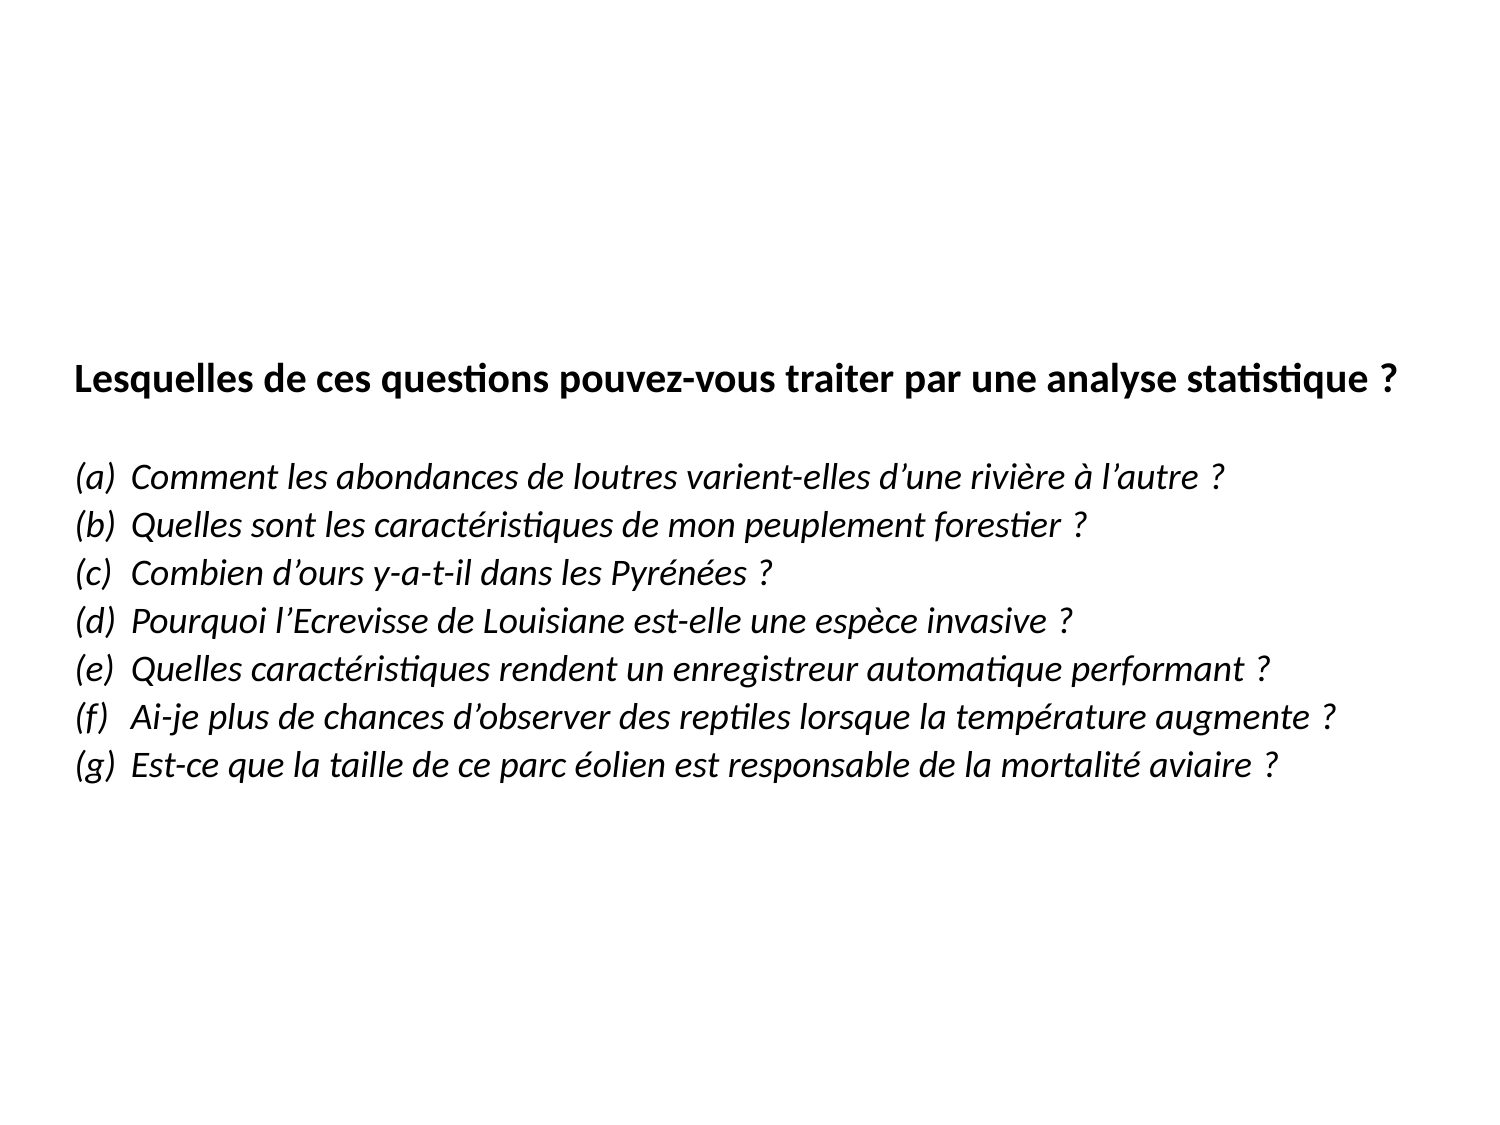

Lesquelles de ces questions pouvez-vous traiter par une analyse statistique ?

Comment les abondances de loutres varient-elles d’une rivière à l’autre ?
Quelles sont les caractéristiques de mon peuplement forestier ?
Combien d’ours y-a-t-il dans les Pyrénées ?
Pourquoi l’Ecrevisse de Louisiane est-elle une espèce invasive ?
Quelles caractéristiques rendent un enregistreur automatique performant ?
Ai-je plus de chances d’observer des reptiles lorsque la température augmente ?
Est-ce que la taille de ce parc éolien est responsable de la mortalité aviaire ?